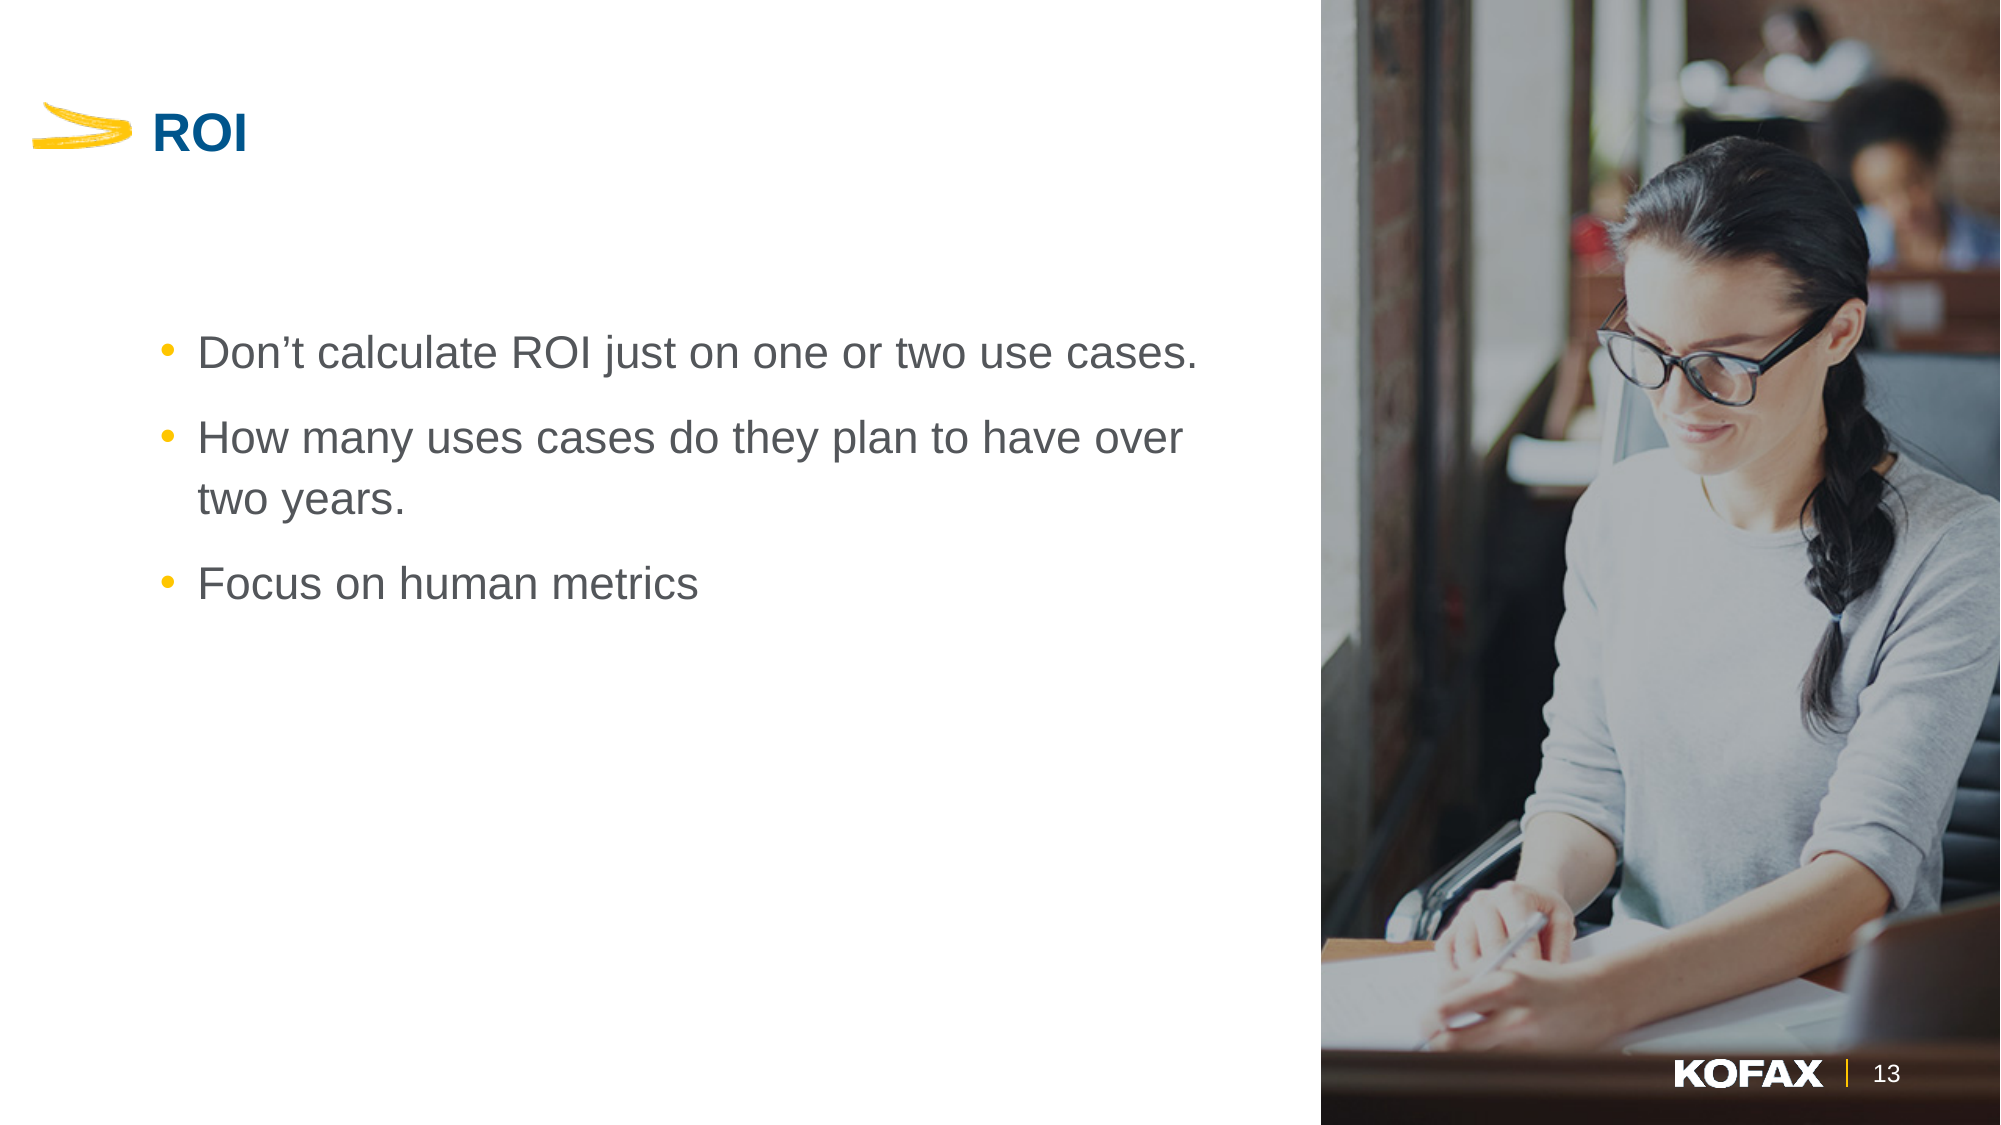

# ROI
Don’t calculate ROI just on one or two use cases.
How many uses cases do they plan to have over two years.
Focus on human metrics
13